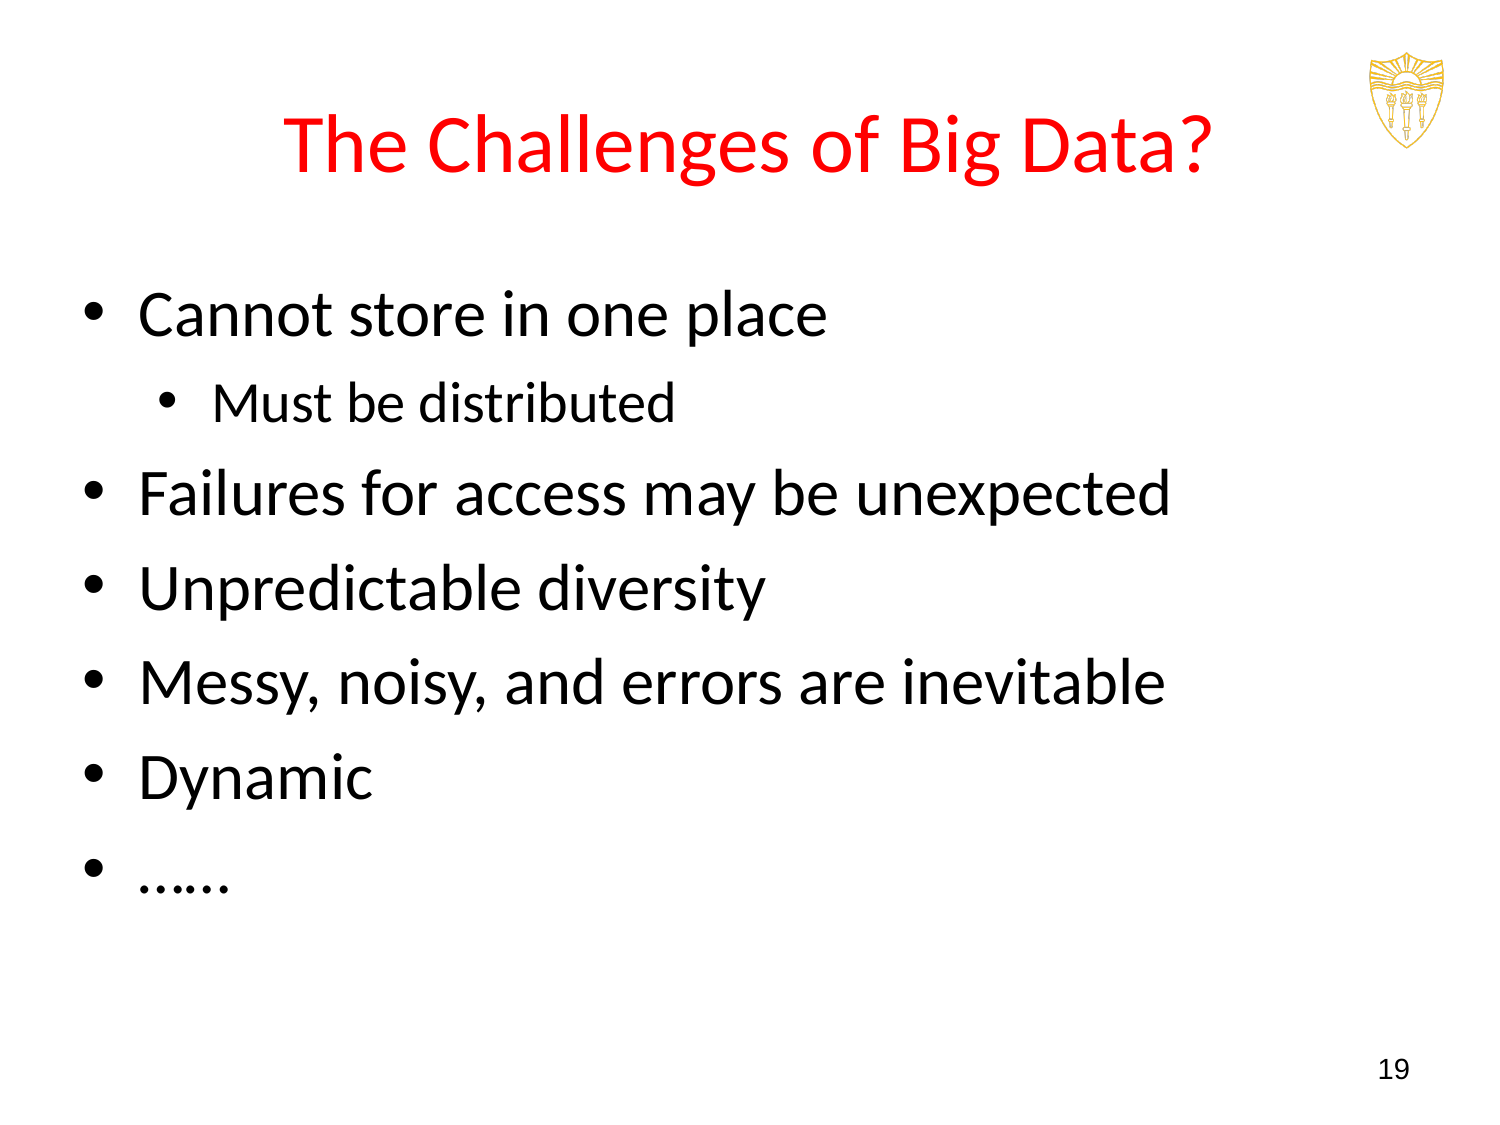

# The Challenges of Big Data?
Cannot store in one place
Must be distributed
Failures for access may be unexpected
Unpredictable diversity
Messy, noisy, and errors are inevitable
Dynamic
……
19